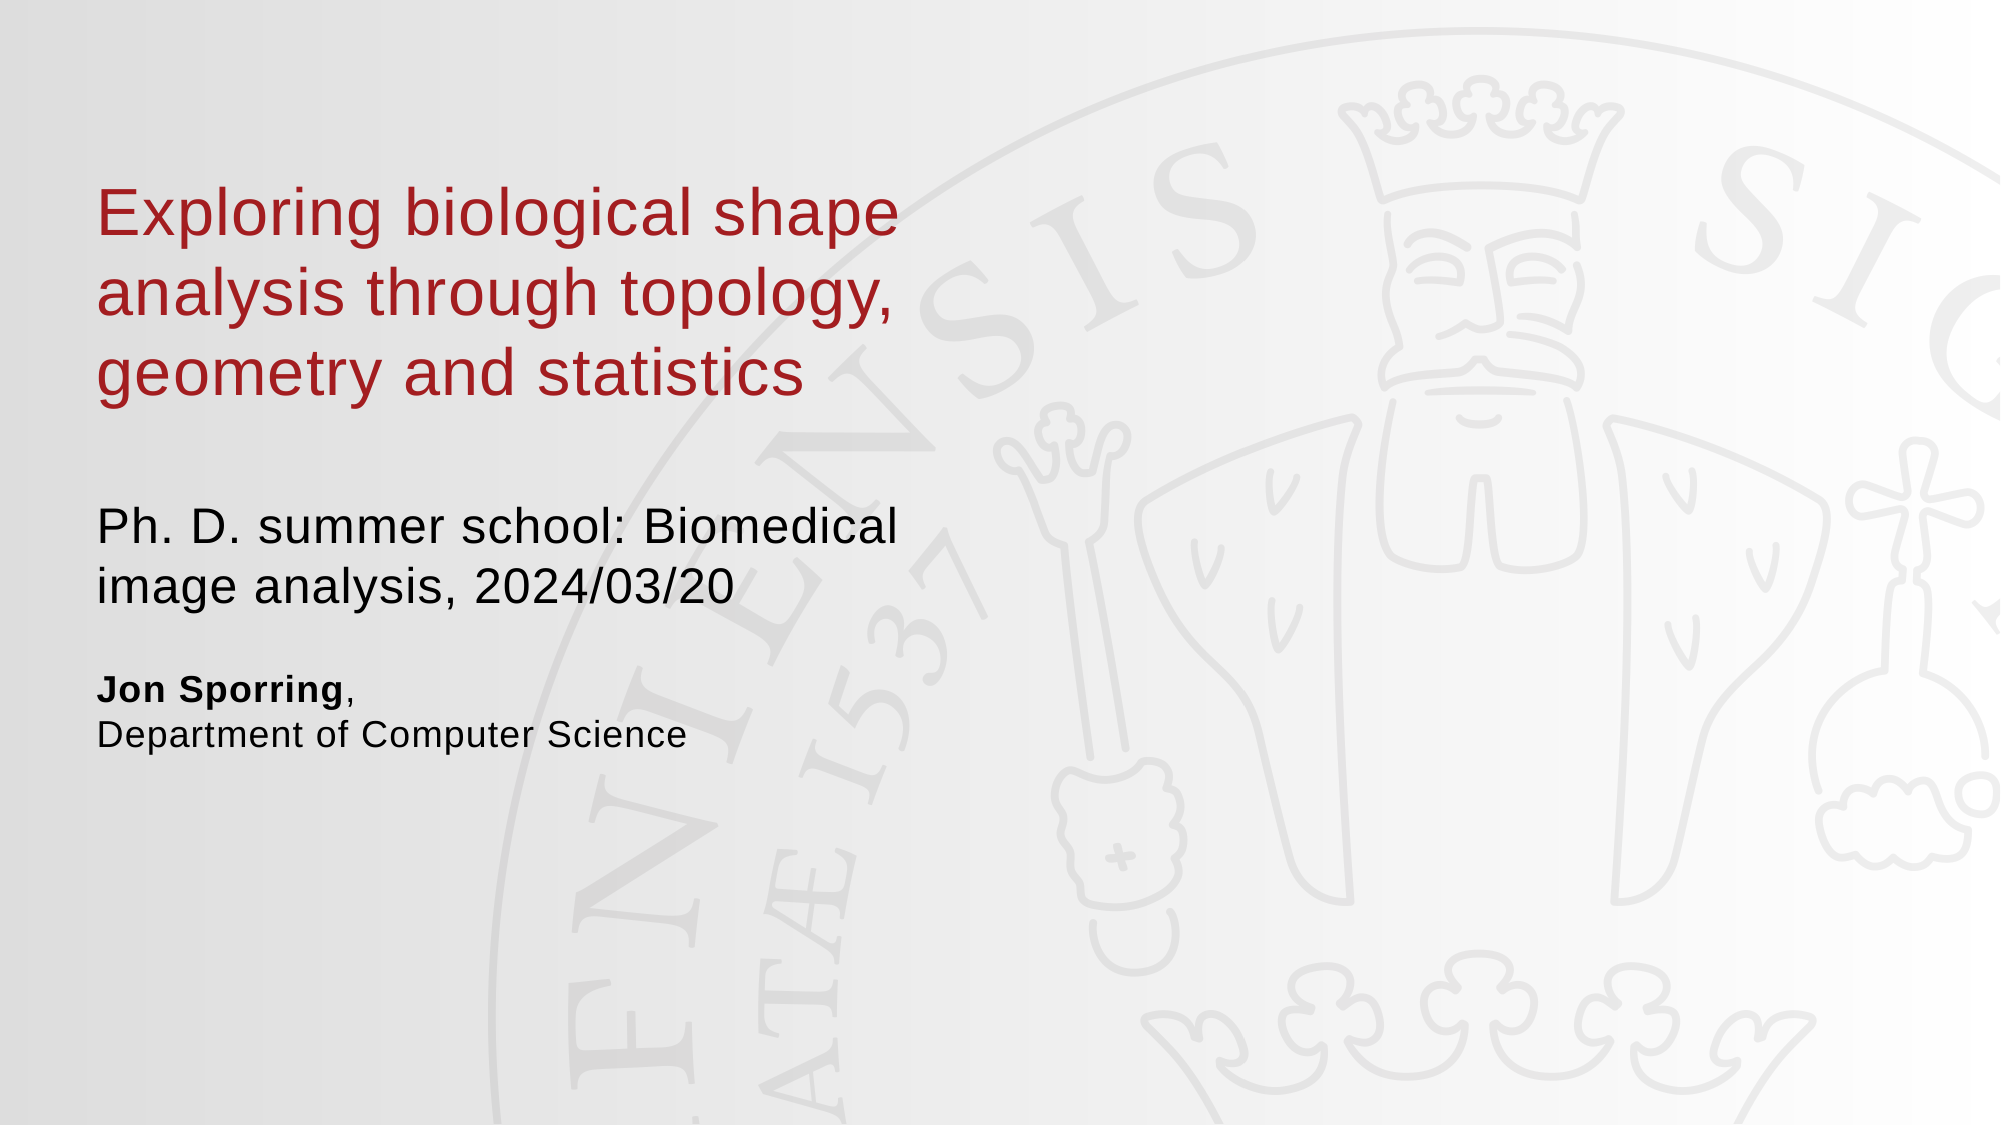

11/08/2024
1
#
Exploring biological shape analysis through topology, geometry and statistics

Ph. D. summer school: Biomedical image analysis, 2024/03/20
Jon Sporring,
Department of Computer Science